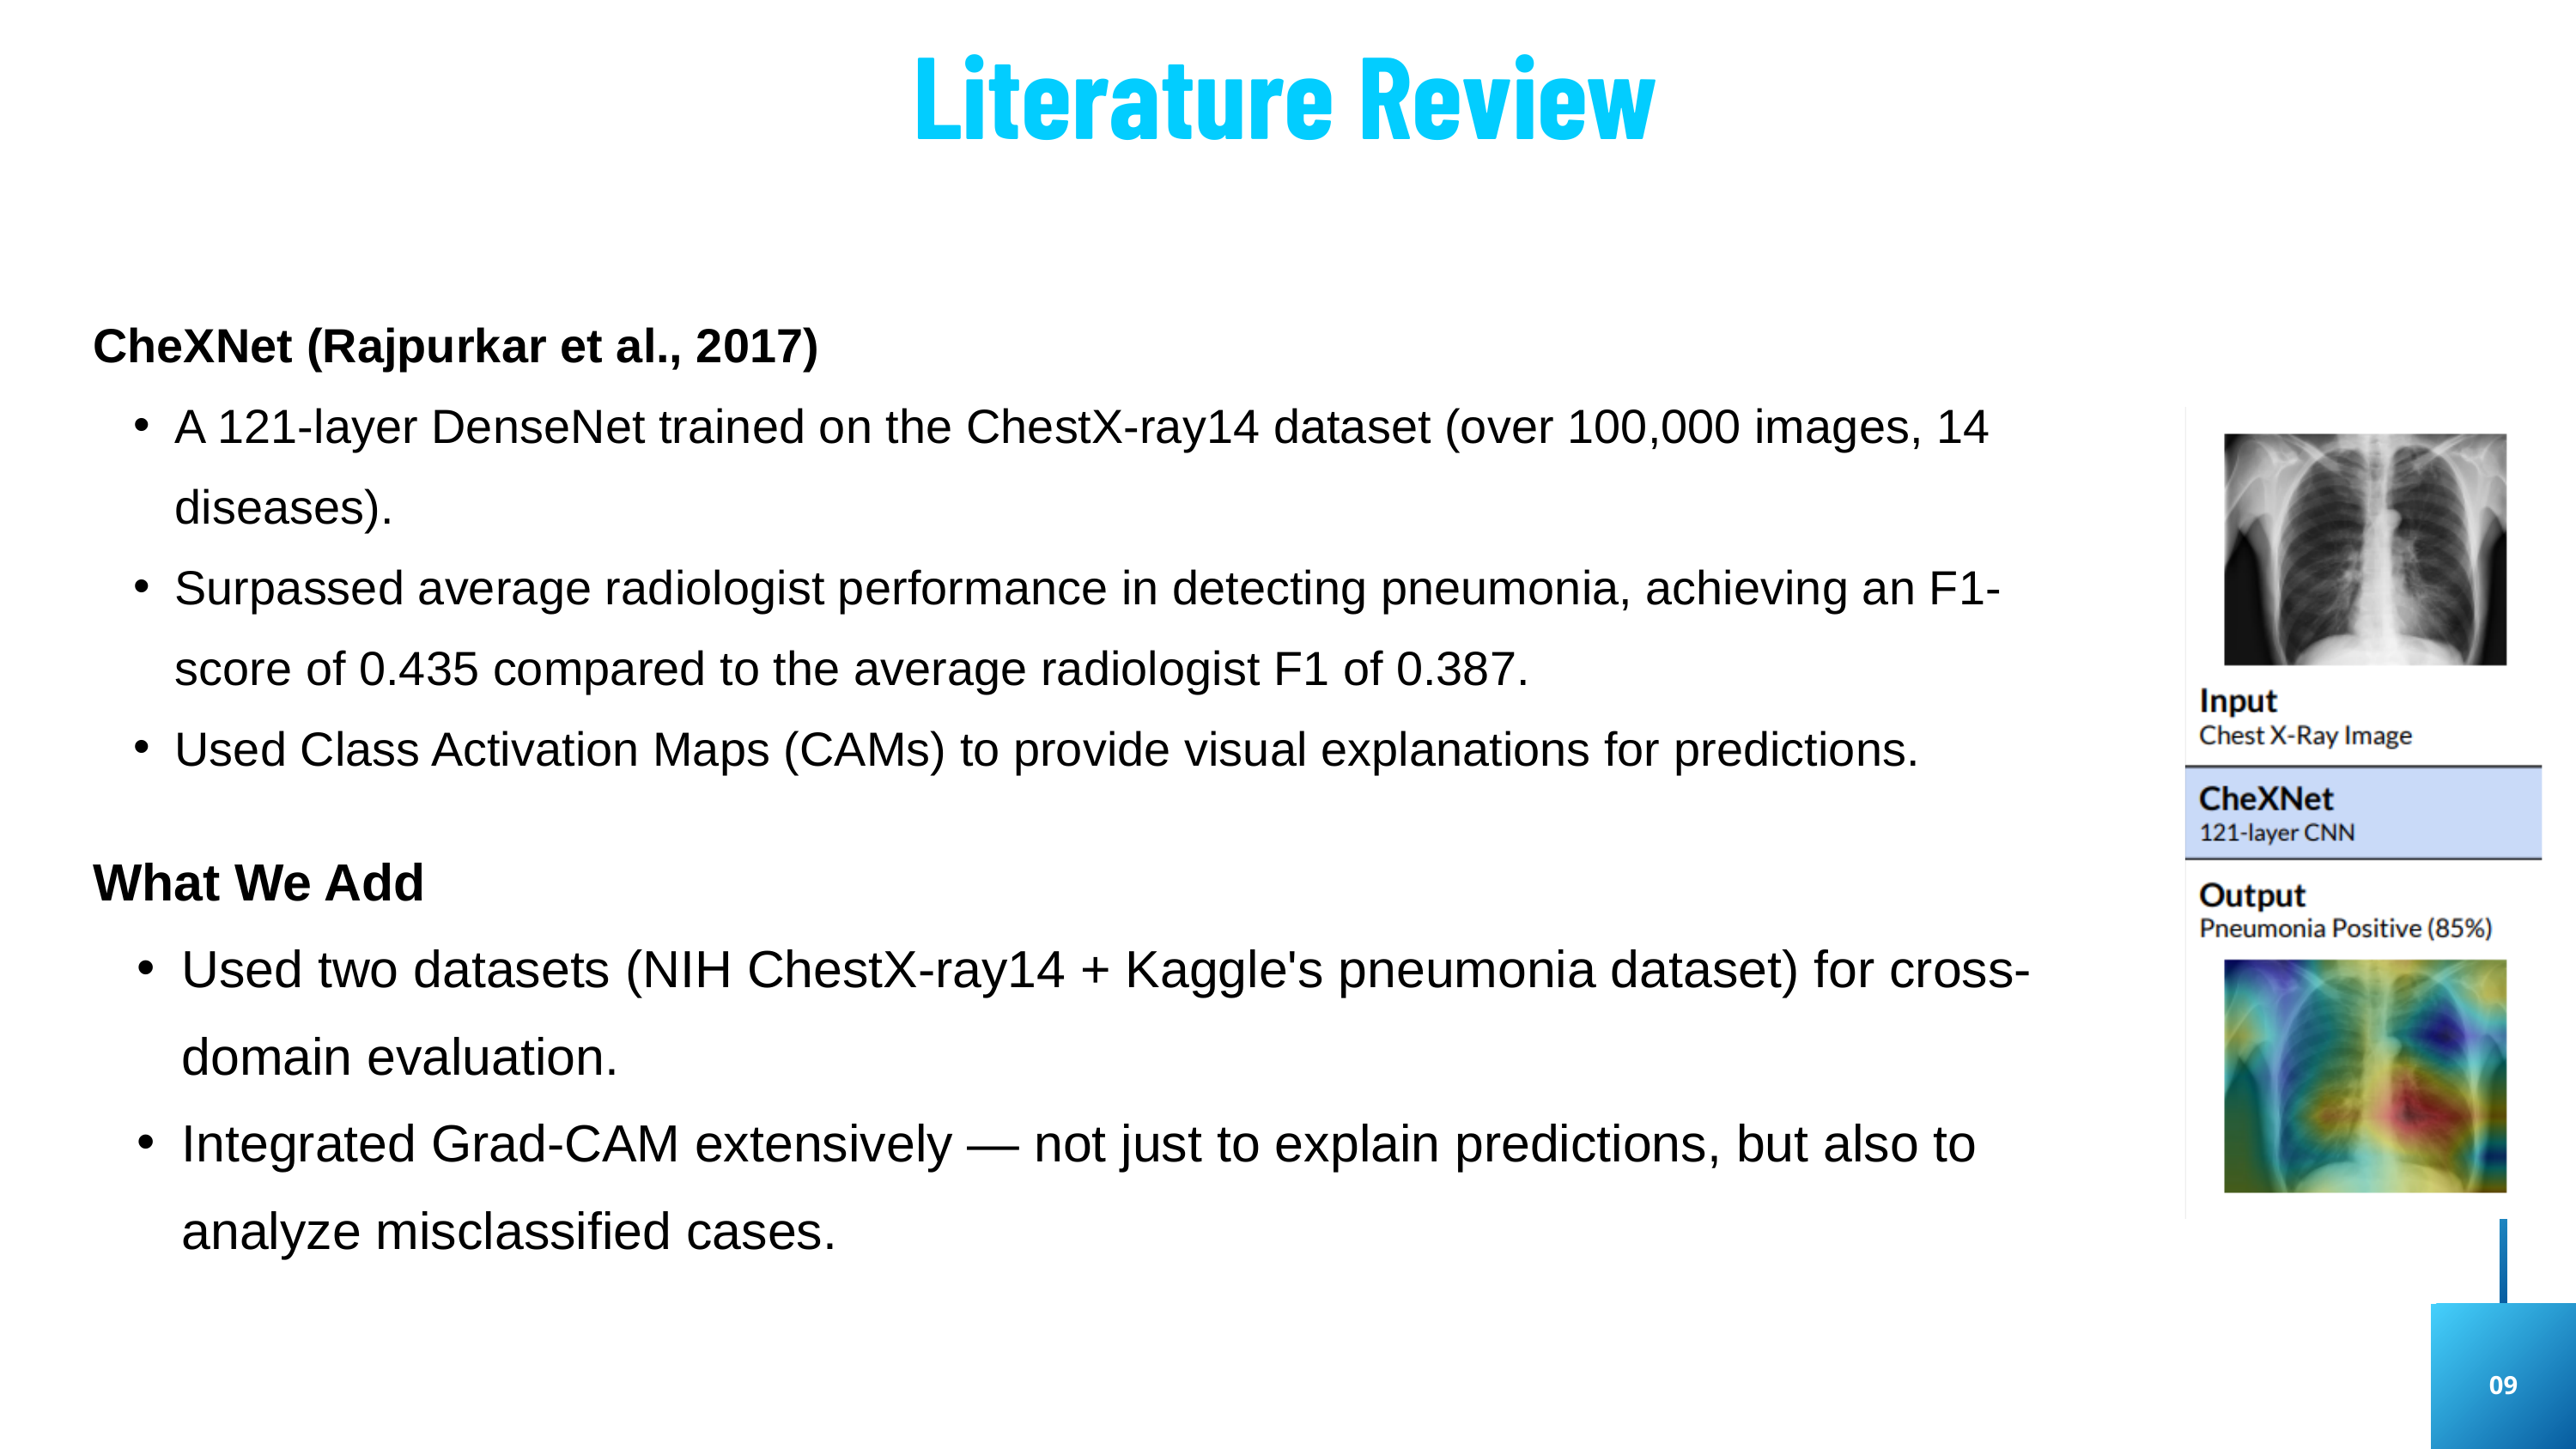

Literature Review
CheXNet (Rajpurkar et al., 2017)
A 121-layer DenseNet trained on the ChestX-ray14 dataset (over 100,000 images, 14 diseases).
Surpassed average radiologist performance in detecting pneumonia, achieving an F1-score of 0.435 compared to the average radiologist F1 of 0.387.
Used Class Activation Maps (CAMs) to provide visual explanations for predictions.

What We Add
Used two datasets (NIH ChestX-ray14 + Kaggle's pneumonia dataset) for cross-domain evaluation.
Integrated Grad-CAM extensively — not just to explain predictions, but also to analyze misclassified cases.

09